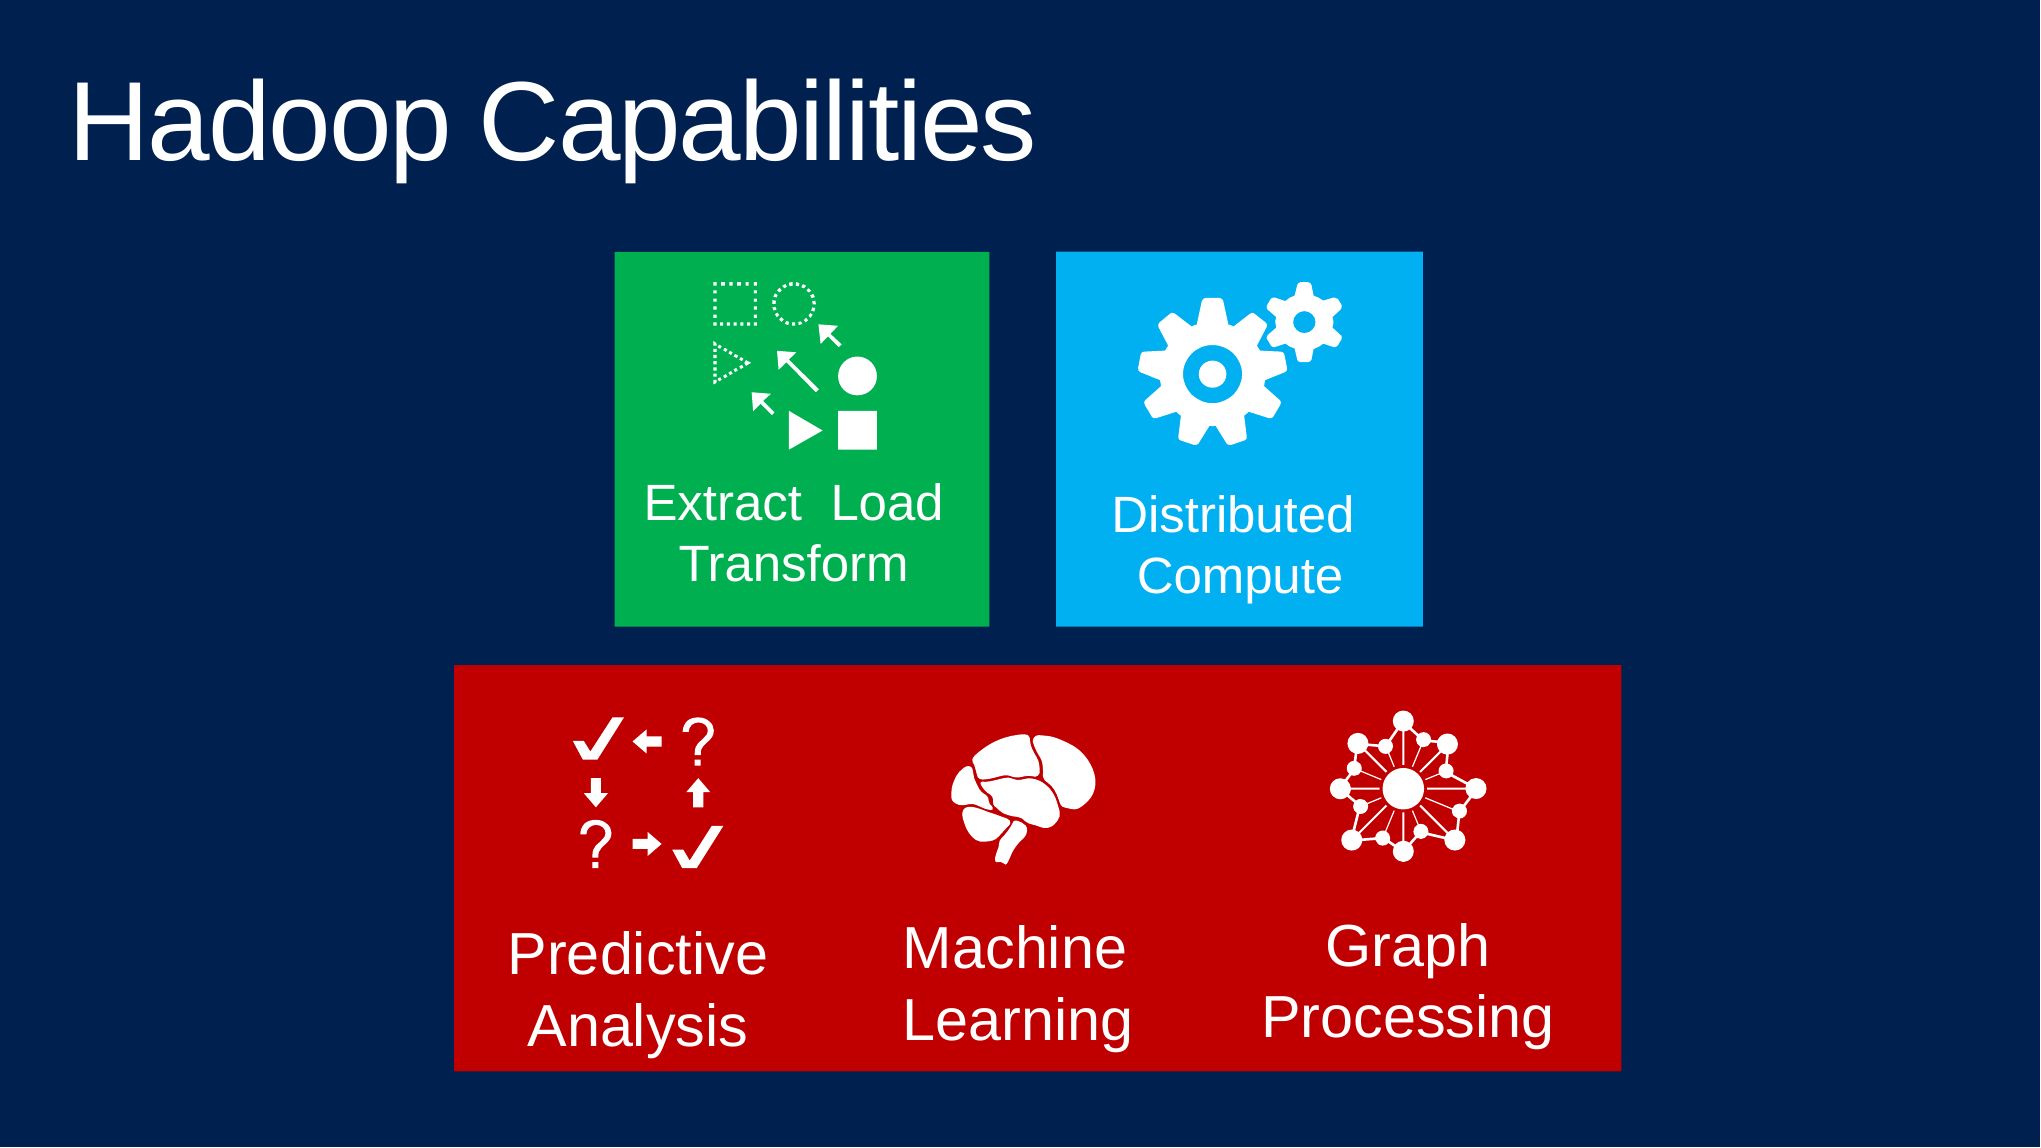

# Hadoop Capabilities

Extract  Load
 Transform

Distributed
Compute

Graph Processing

Predictive Analysis

Machine Learning